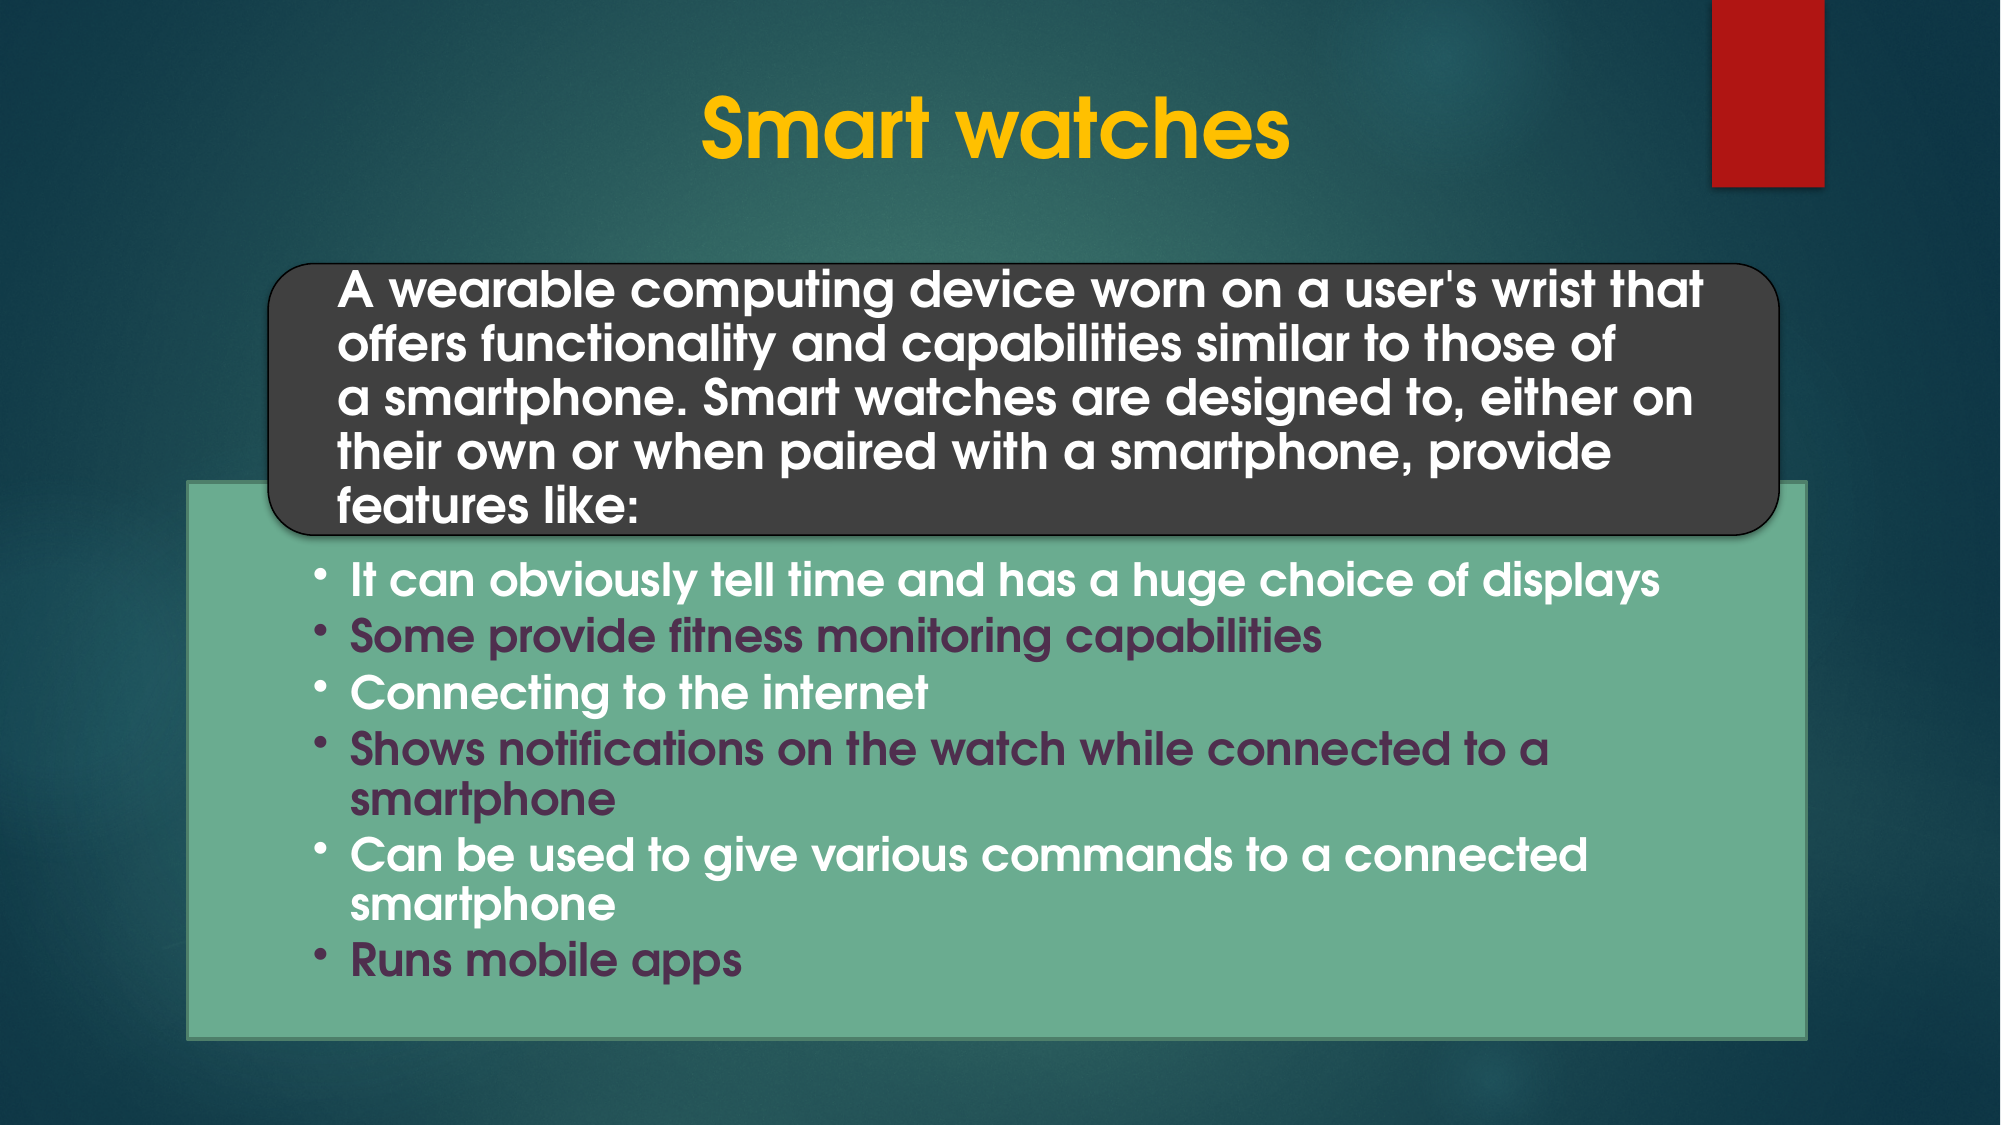

# Smart watches
It can obviously tell time and has a huge choice of displays
Some provide fitness monitoring capabilities
Connecting to the internet
Shows notifications on the watch while connected to a smartphone
Can be used to give various commands to a connected smartphone
Runs mobile apps
A wearable computing device worn on a user's wrist that offers functionality and capabilities similar to those of a smartphone. Smart watches are designed to, either on their own or when paired with a smartphone, provide features like: